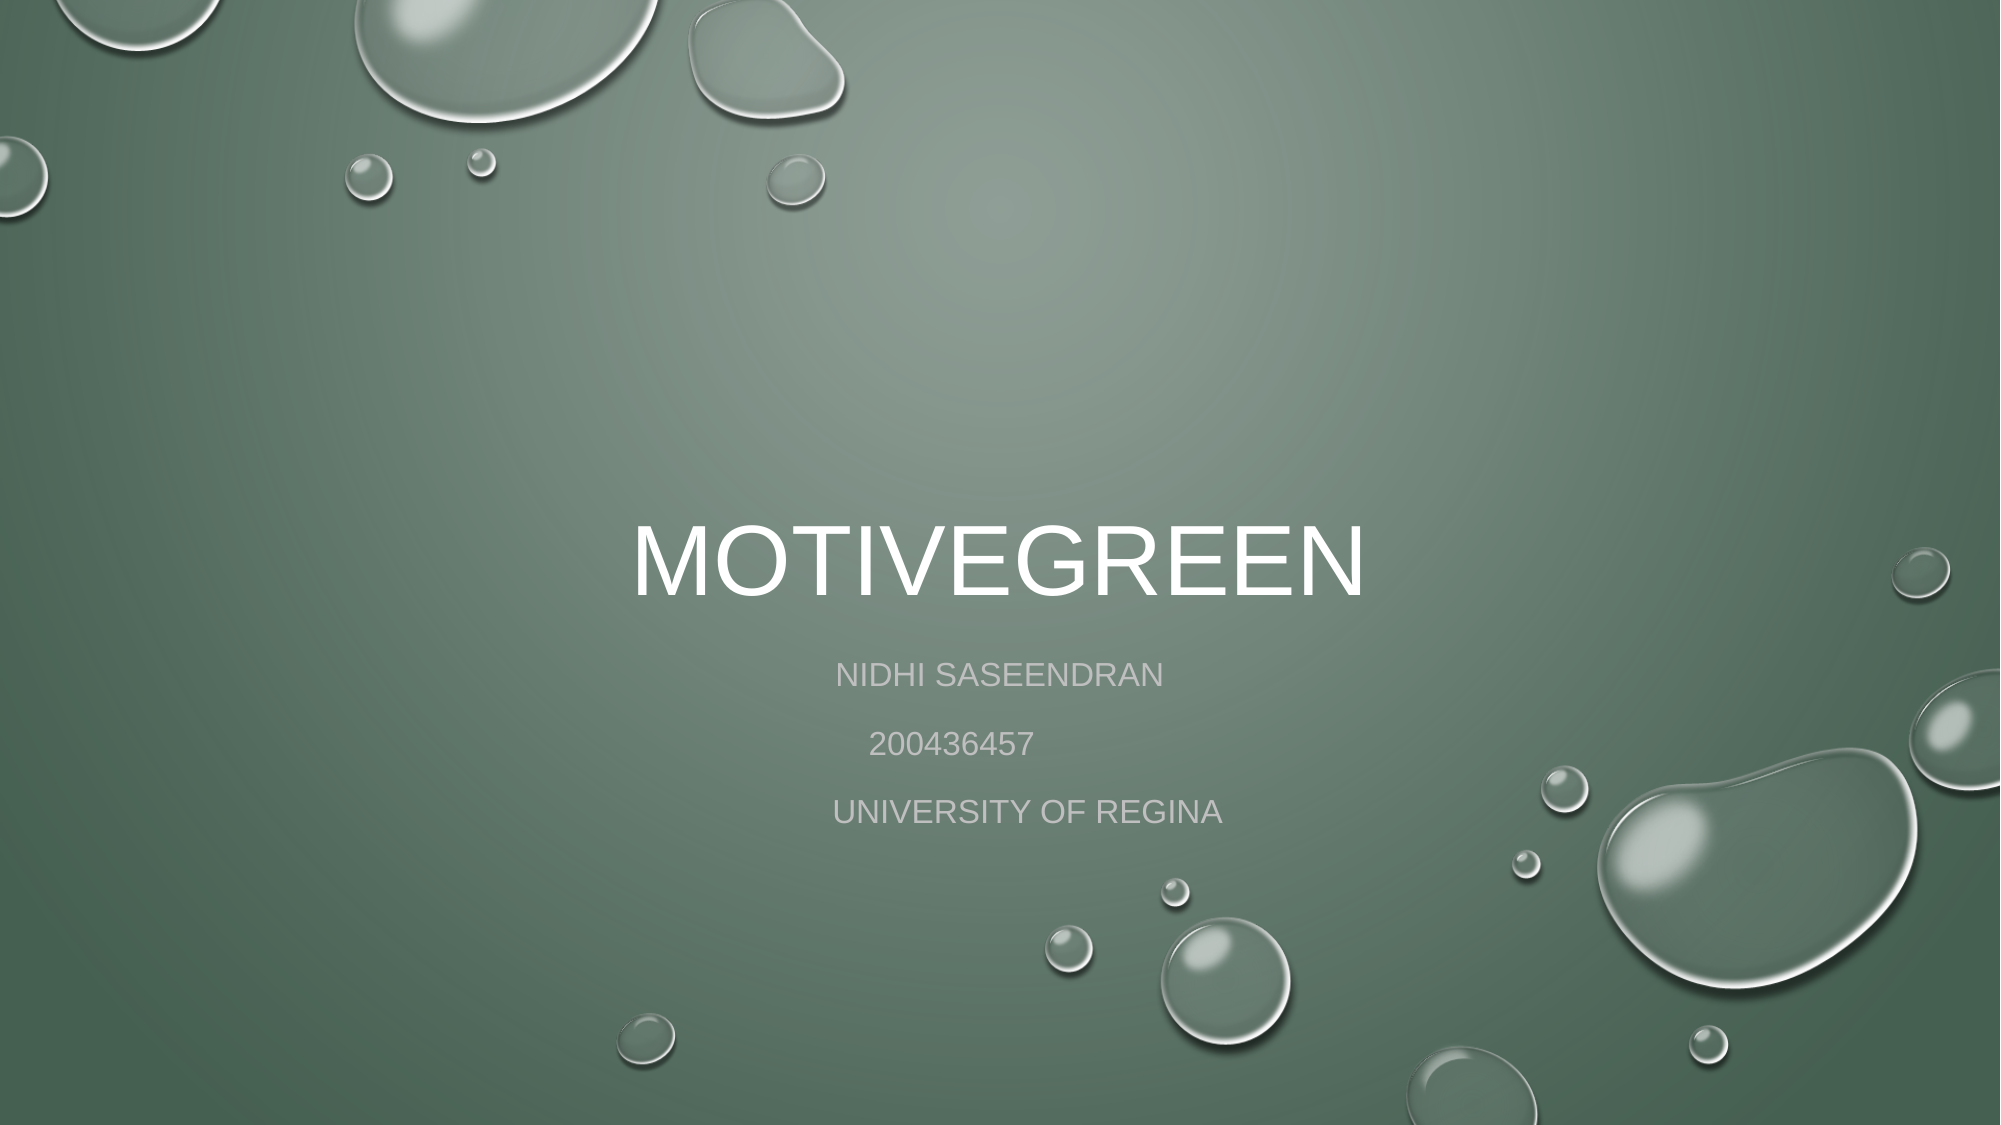

# MotiveGreen
Nidhi Saseendran
  200436457
      University of Regina